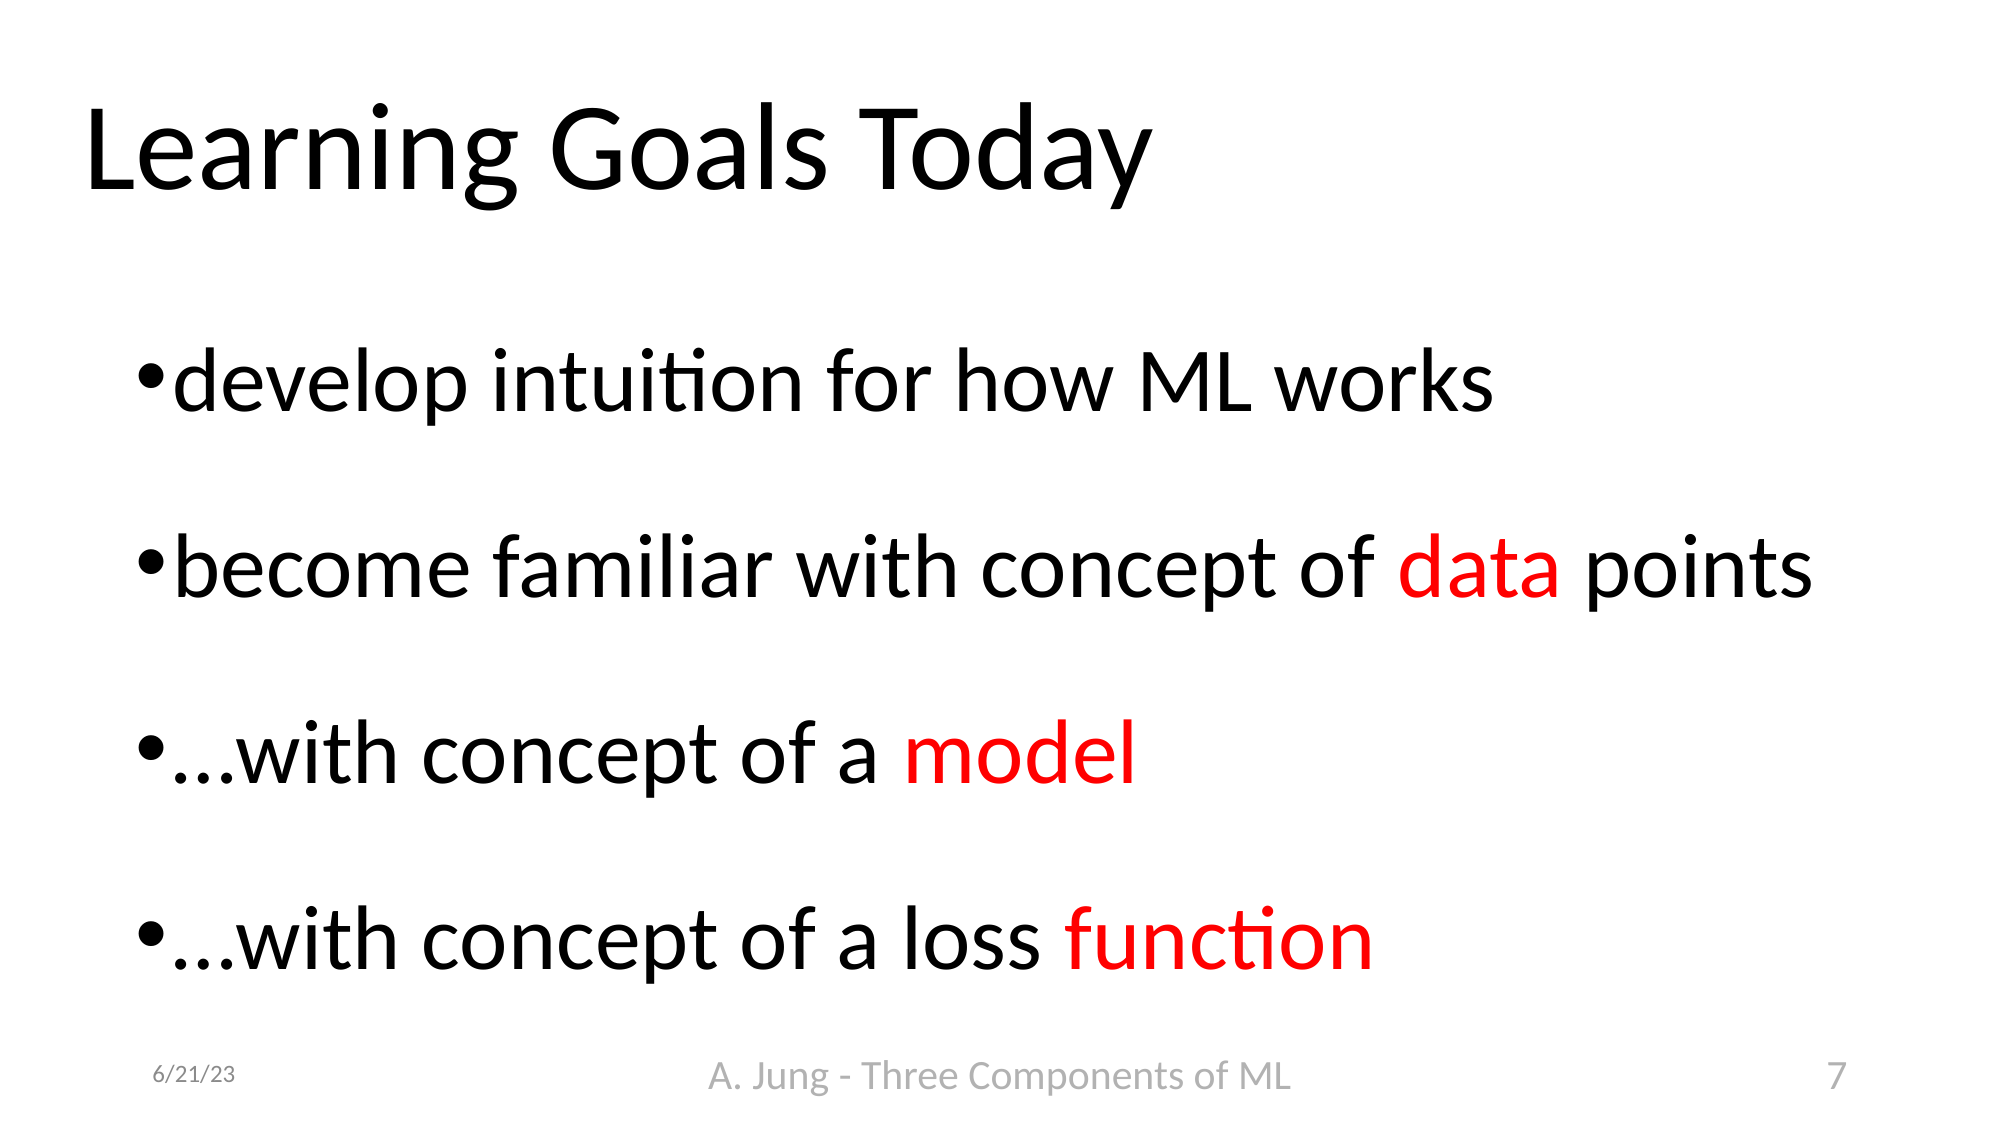

# Learning Goals Today
develop intuition for how ML works
become familiar with concept of data points
…with concept of a model
…with concept of a loss function

6/21/23
A. Jung - Three Components of ML
7